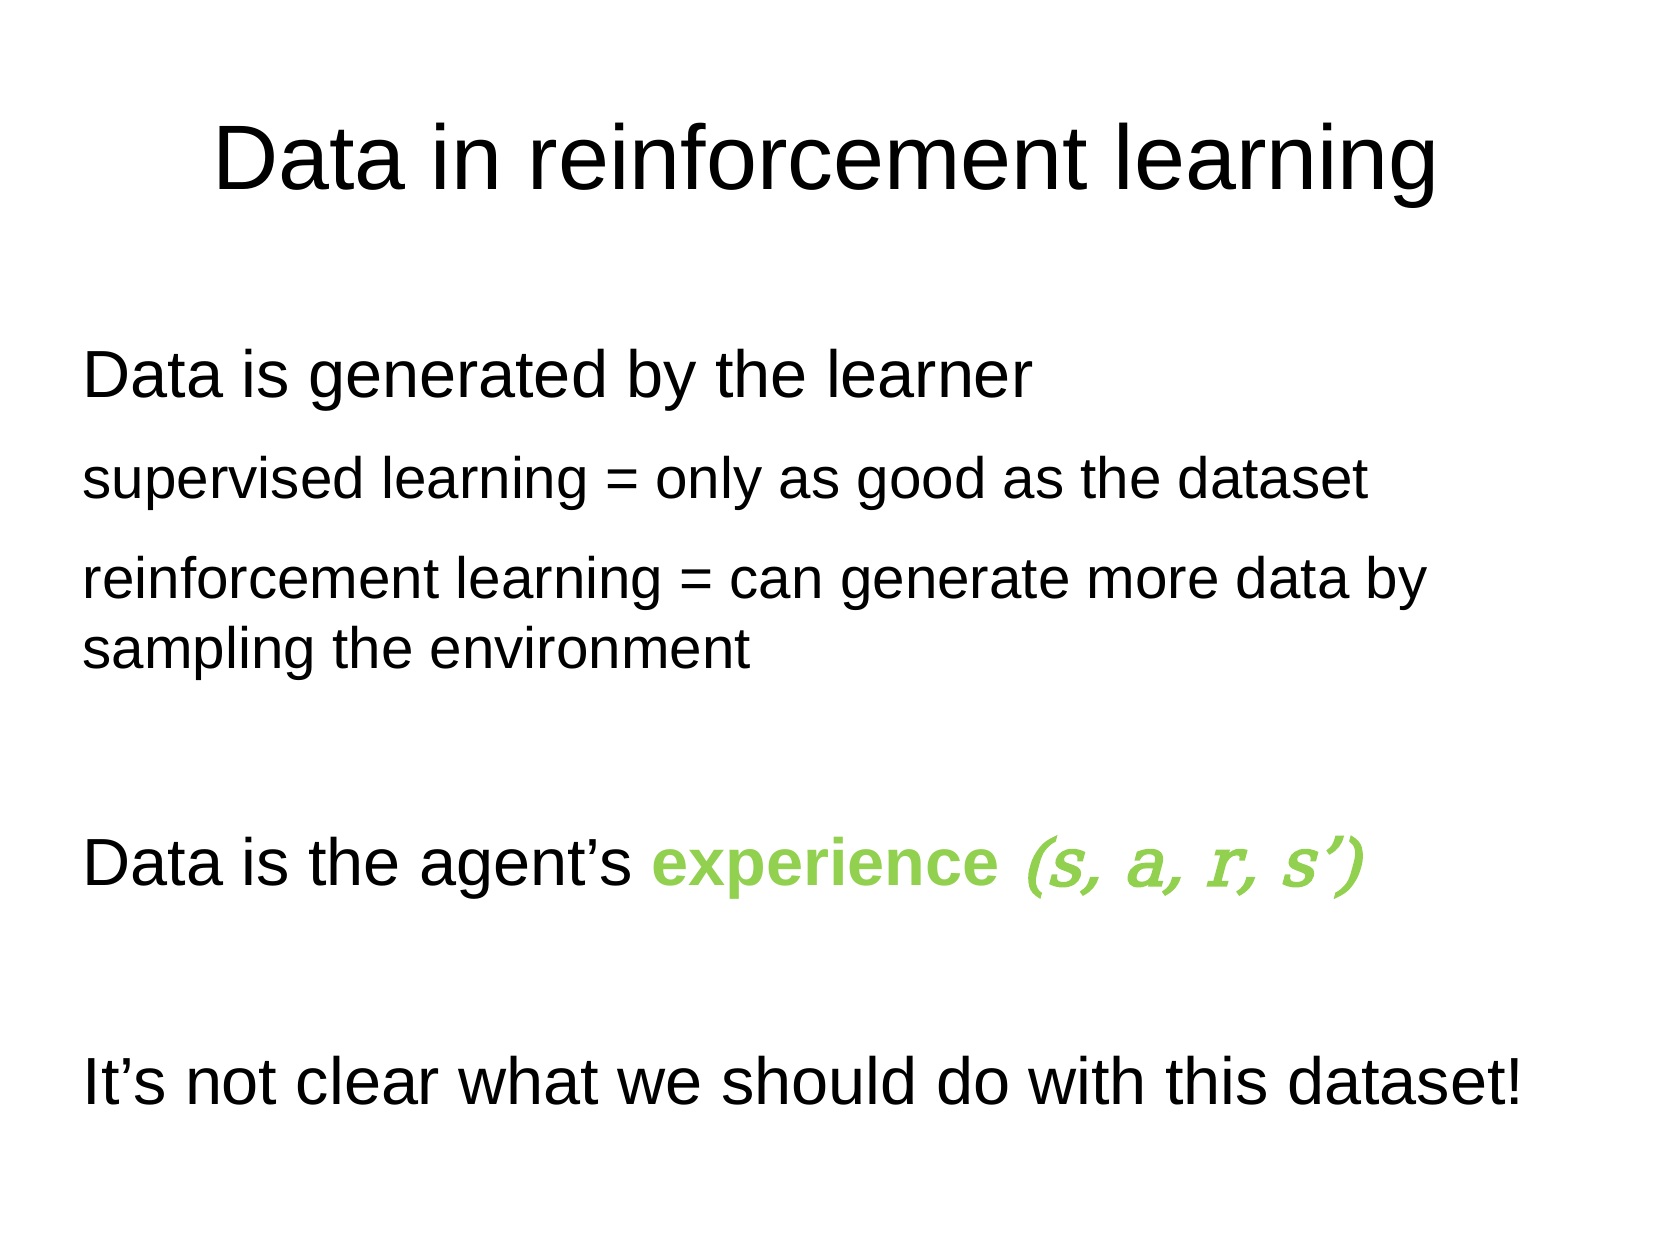

Data in reinforcement learning
Data is generated by the learner
supervised learning = only as good as the dataset
reinforcement learning = can generate more data by sampling the environment

Data is the agent’s experience (s, a, r, s’)

It’s not clear what we should do with this dataset!